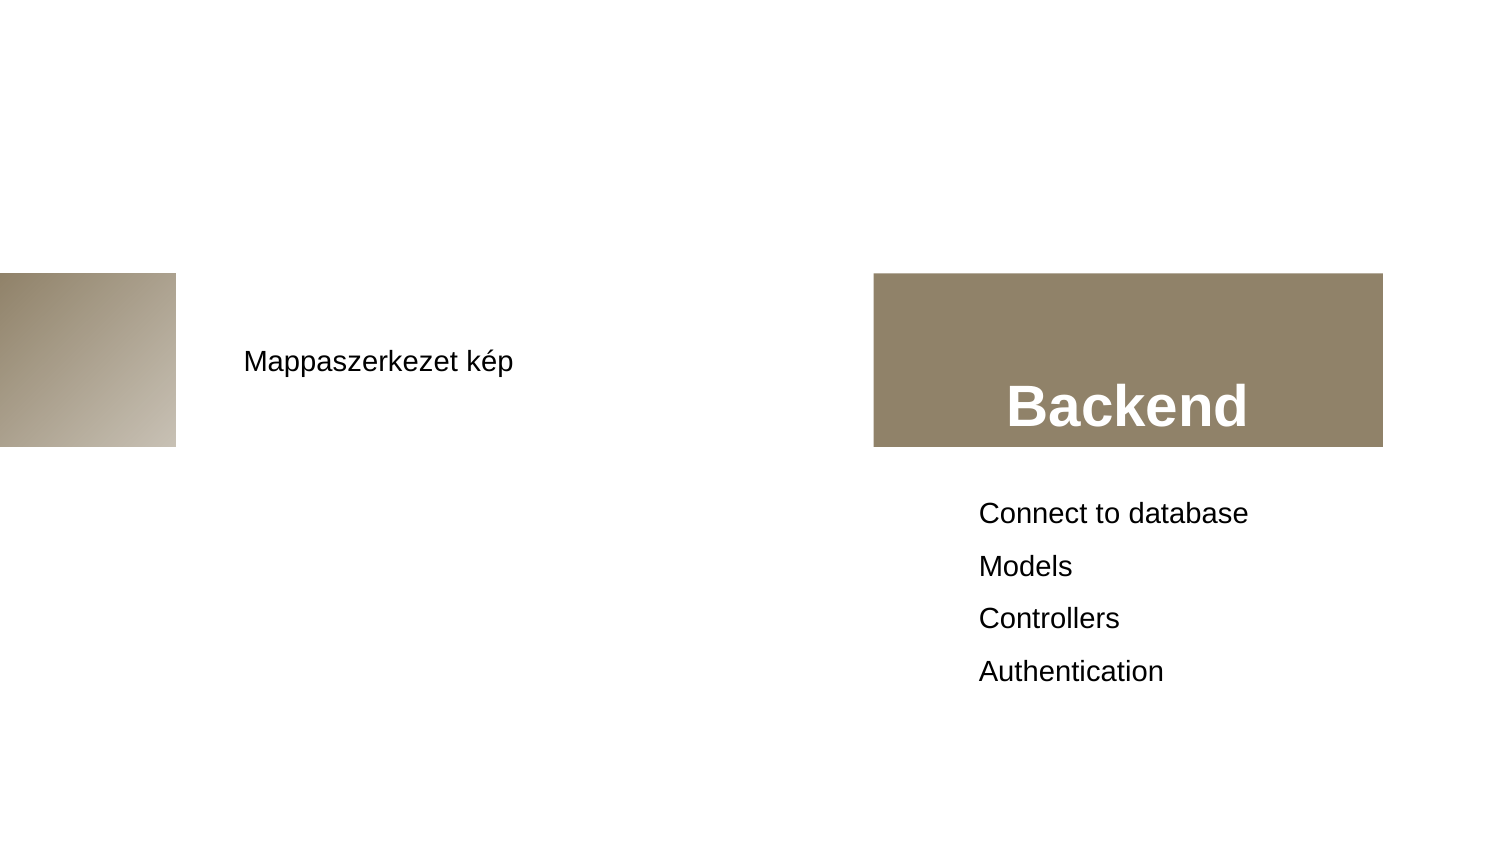

# Backend

Mappaszerkezet kép
Connect to database
Models
Controllers
Authentication